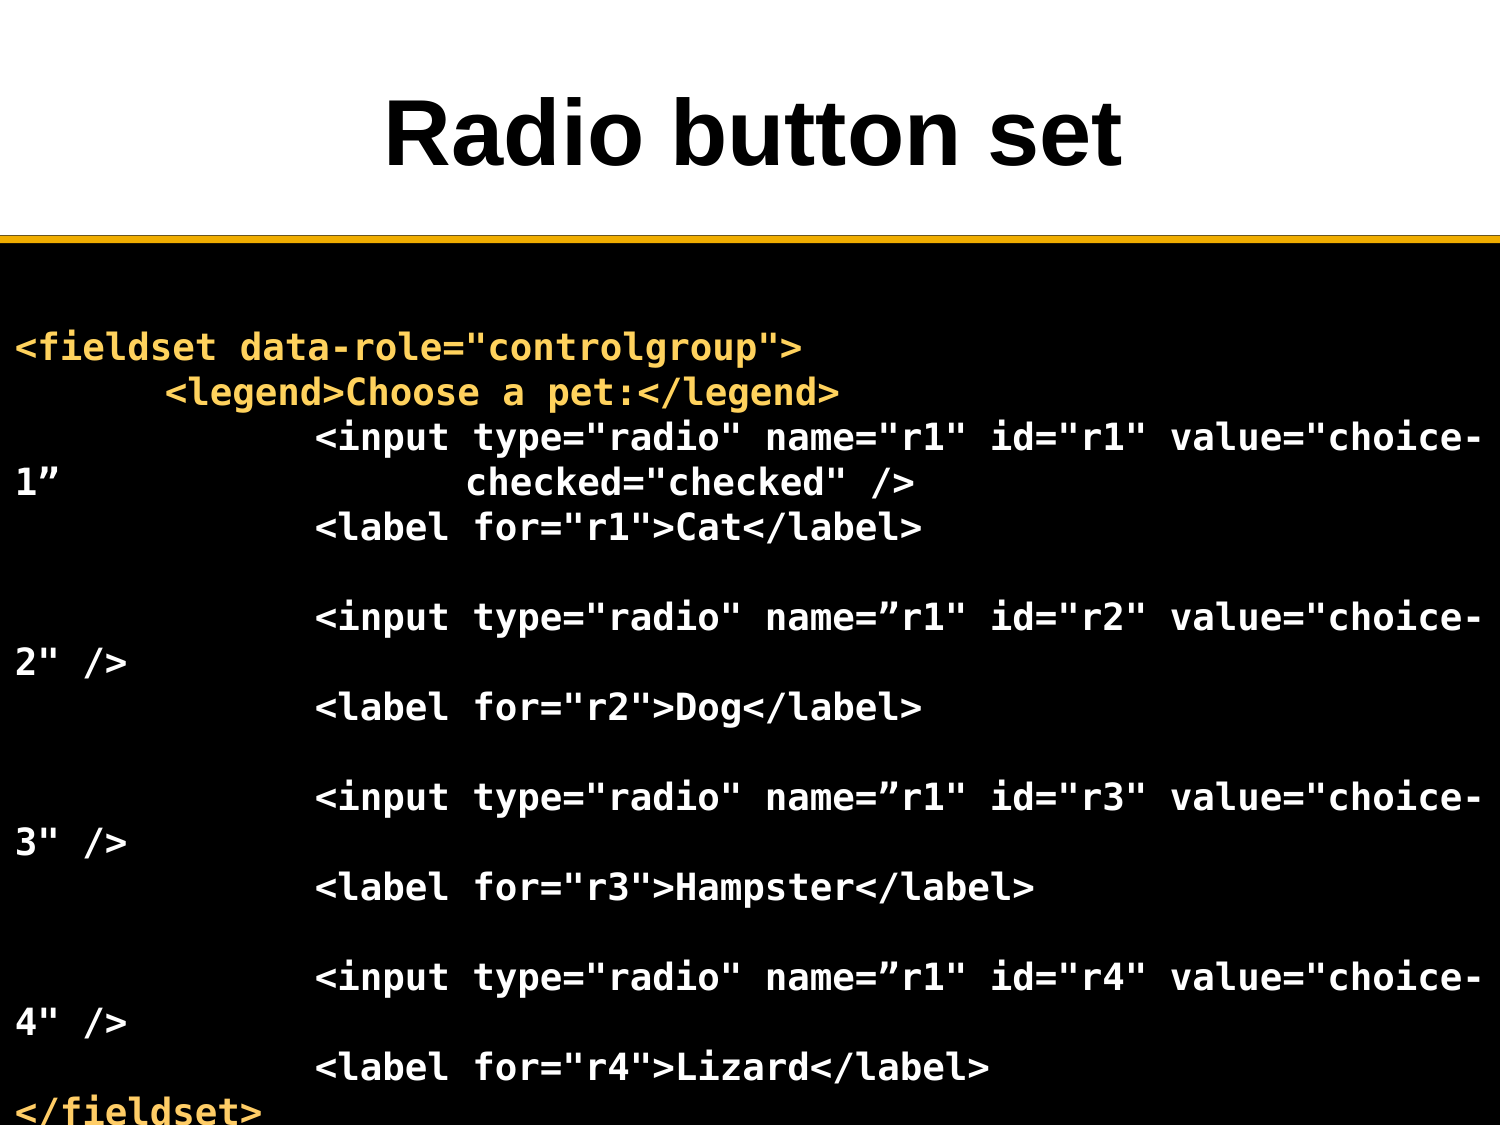

# Radio button set
<fieldset data-role="controlgroup">
	<legend>Choose a pet:</legend>
		<input type="radio" name="r1" id="r1" value="choice-1” 			checked="checked" />
		<label for="r1">Cat</label>

		<input type="radio" name=”r1" id="r2" value="choice-2" />
		<label for="r2">Dog</label>

		<input type="radio" name=”r1" id="r3" value="choice-3" />
		<label for="r3">Hampster</label>

		<input type="radio" name=”r1" id="r4" value="choice-4" />
		<label for="r4">Lizard</label>
</fieldset>